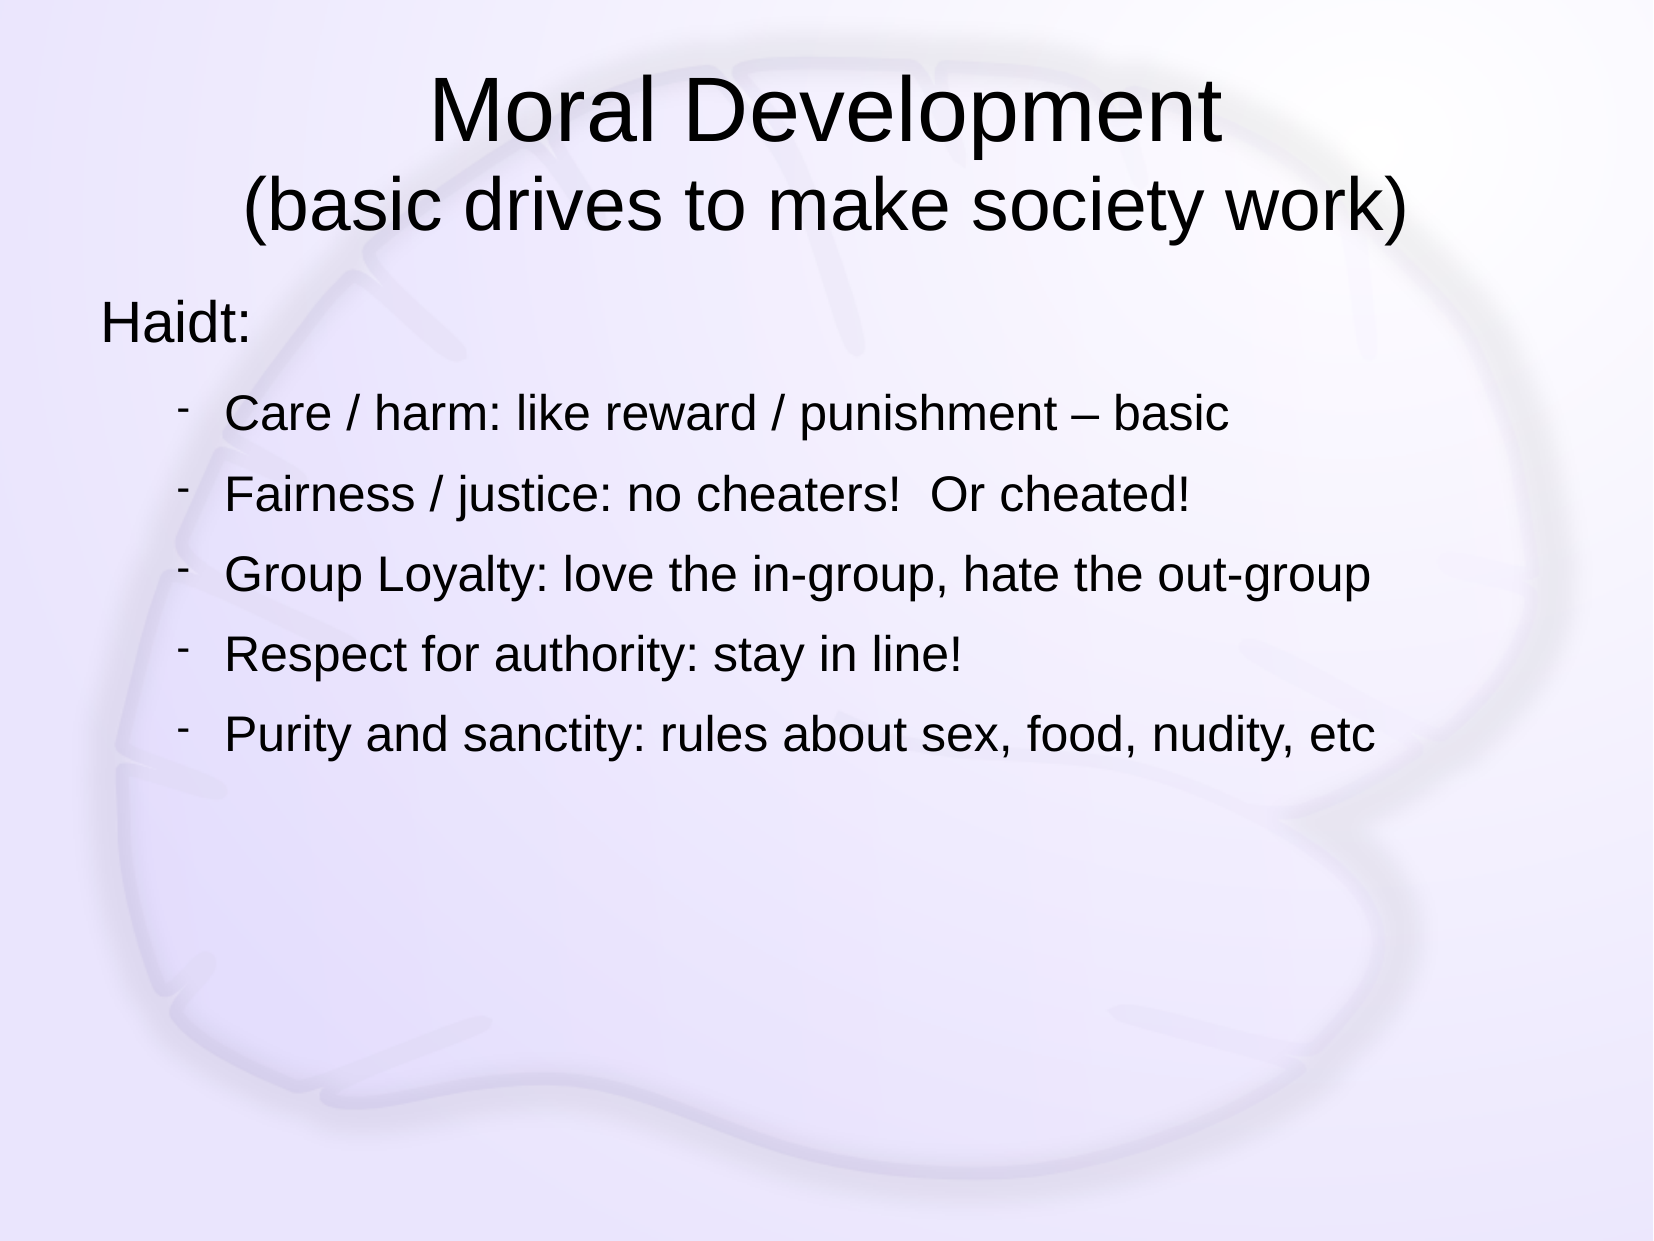

# Moral Development (basic drives to make society work)
Haidt:
Care / harm: like reward / punishment – basic
Fairness / justice: no cheaters!  Or cheated!
Group Loyalty: love the in-group, hate the out-group
Respect for authority: stay in line!
Purity and sanctity: rules about sex, food, nudity, etc